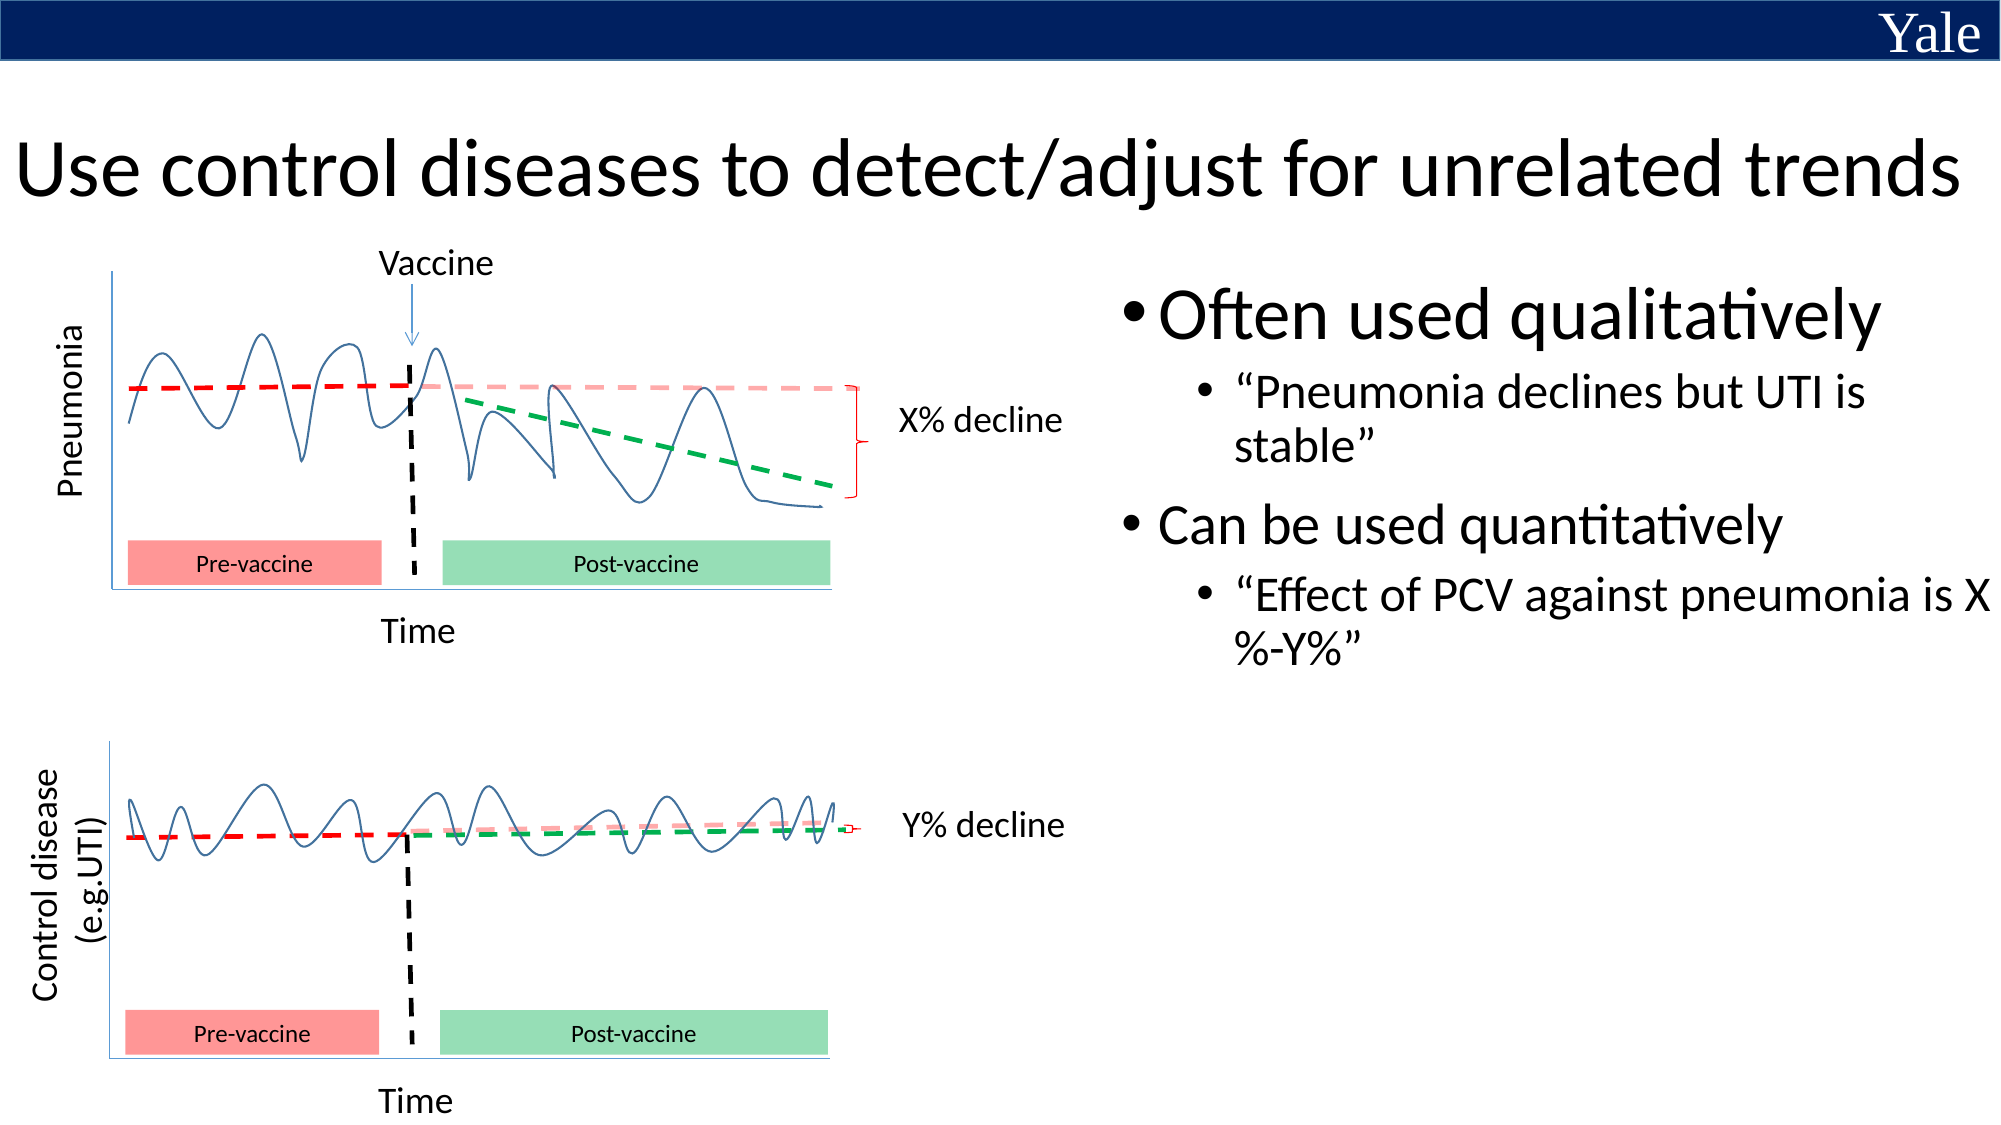

# Use control diseases to detect/adjust for unrelated trends
Vaccine
Often used qualitatively
“Pneumonia declines but UTI is stable”
Can be used quantitatively
“Effect of PCV against pneumonia is X%-Y%”

Pneumonia

X% decline
Pre-vaccine
Post-vaccine
Time

Y% decline

Control disease
(e.g.UTI)
Pre-vaccine
Post-vaccine
Time